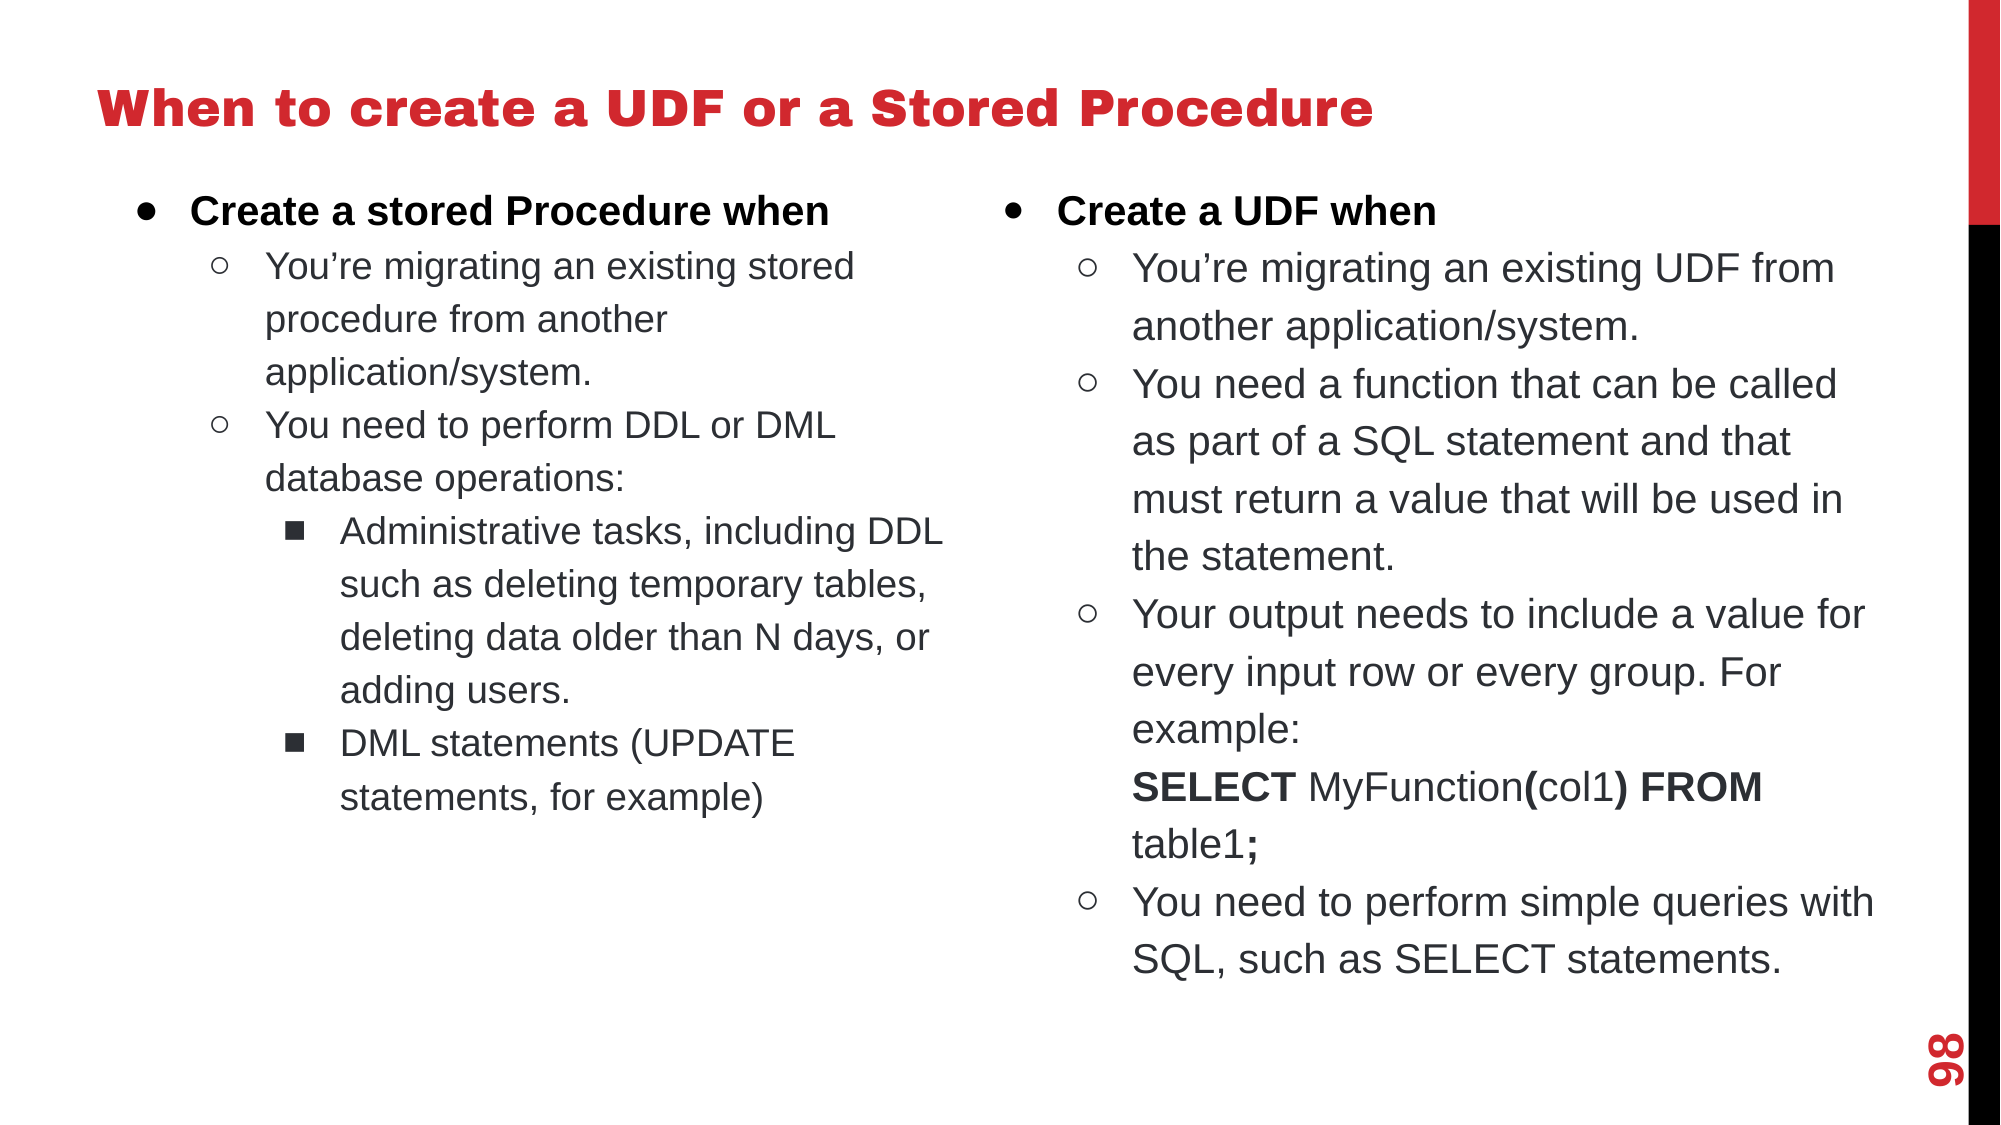

# When to create a UDF or a Stored Procedure
Create a stored Procedure when
You’re migrating an existing stored procedure from another application/system.
You need to perform DDL or DML database operations:
Administrative tasks, including DDL such as deleting temporary tables, deleting data older than N days, or adding users.
DML statements (UPDATE statements, for example)

Create a UDF when
You’re migrating an existing UDF from another application/system.
You need a function that can be called as part of a SQL statement and that must return a value that will be used in the statement.
Your output needs to include a value for every input row or every group. For example:
SELECT MyFunction(col1) FROM table1;
You need to perform simple queries with SQL, such as SELECT statements.

98